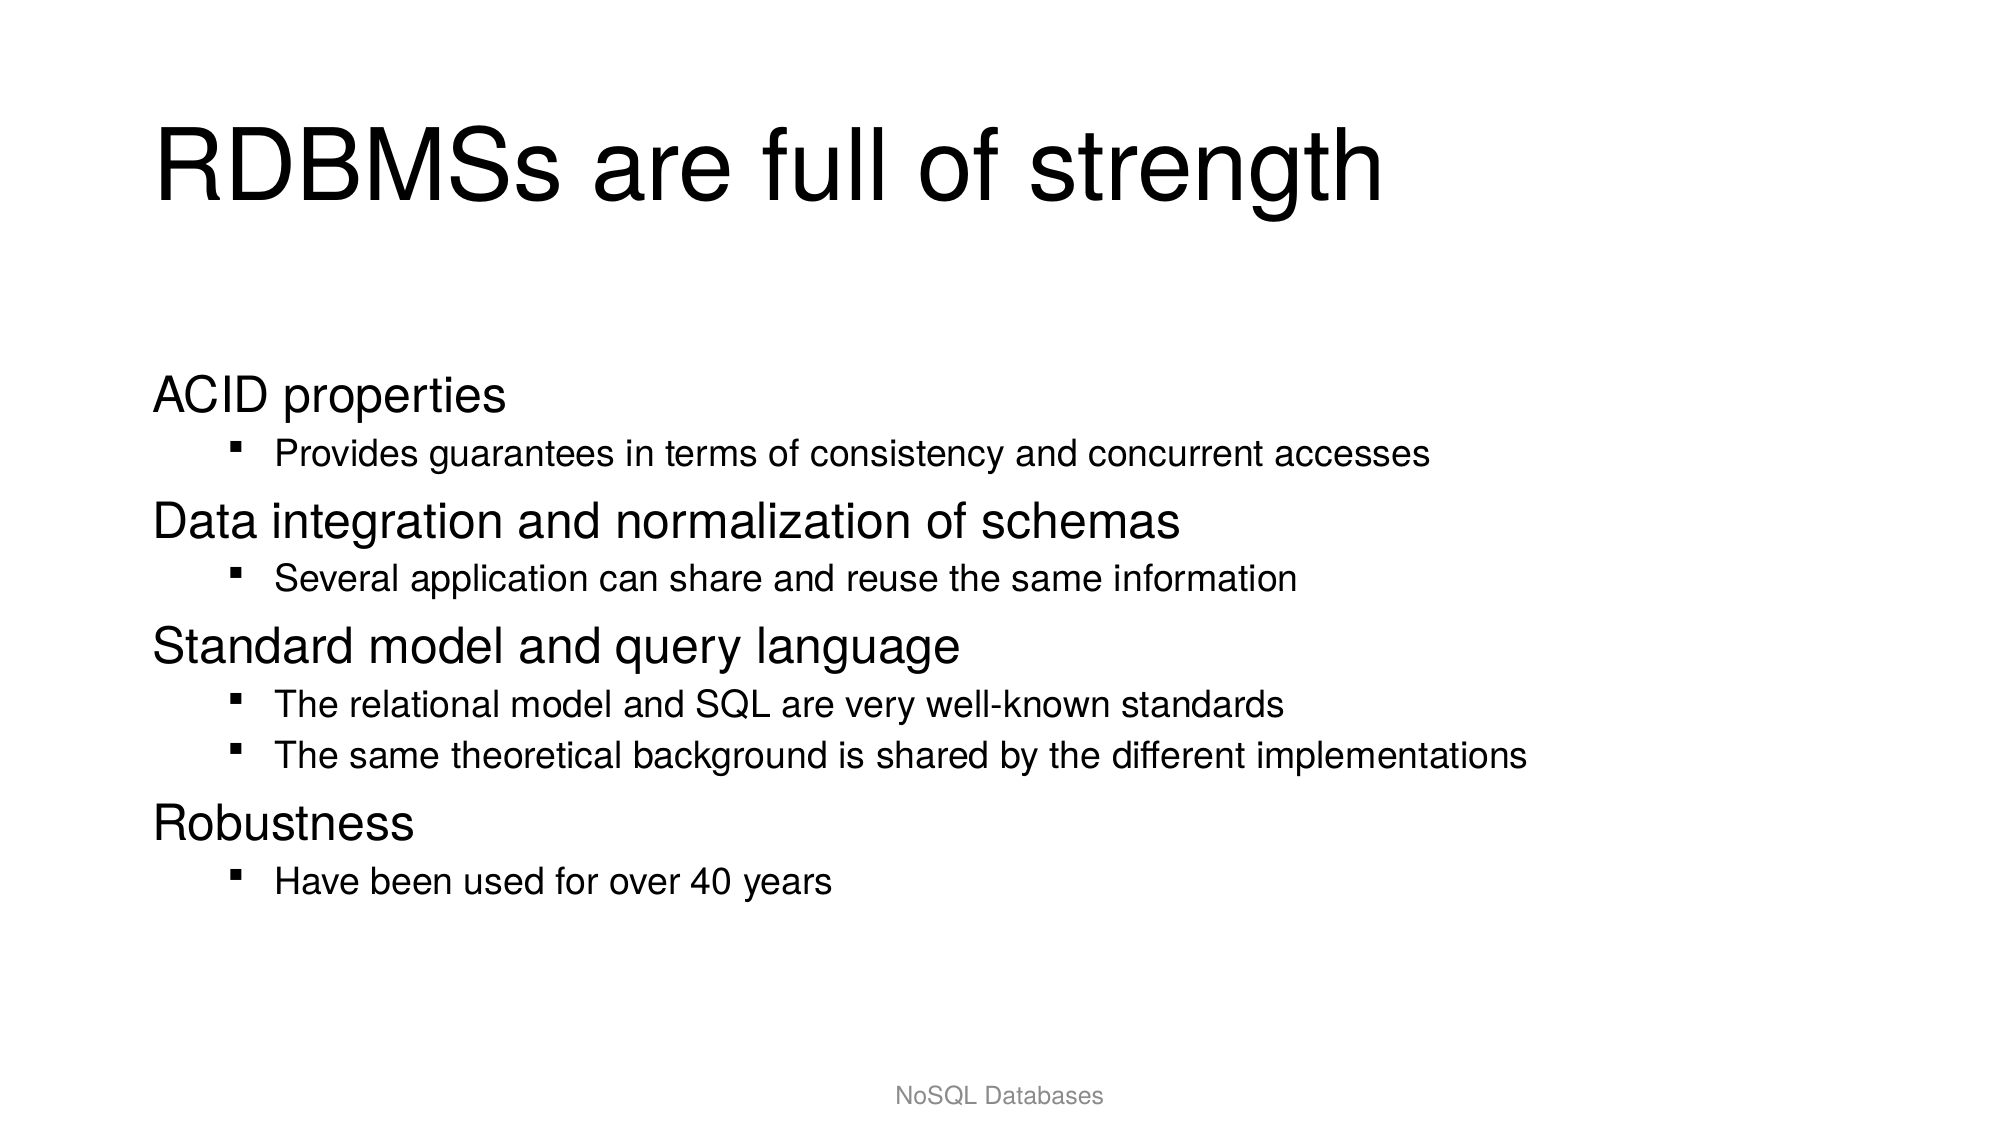

# RDBMSs are full of strength
ACID properties
Provides guarantees in terms of consistency and concurrent accesses
Data integration and normalization of schemas
Several application can share and reuse the same information
Standard model and query language
The relational model and SQL are very well-known standards
The same theoretical background is shared by the different implementations
Robustness
Have been used for over 40 years